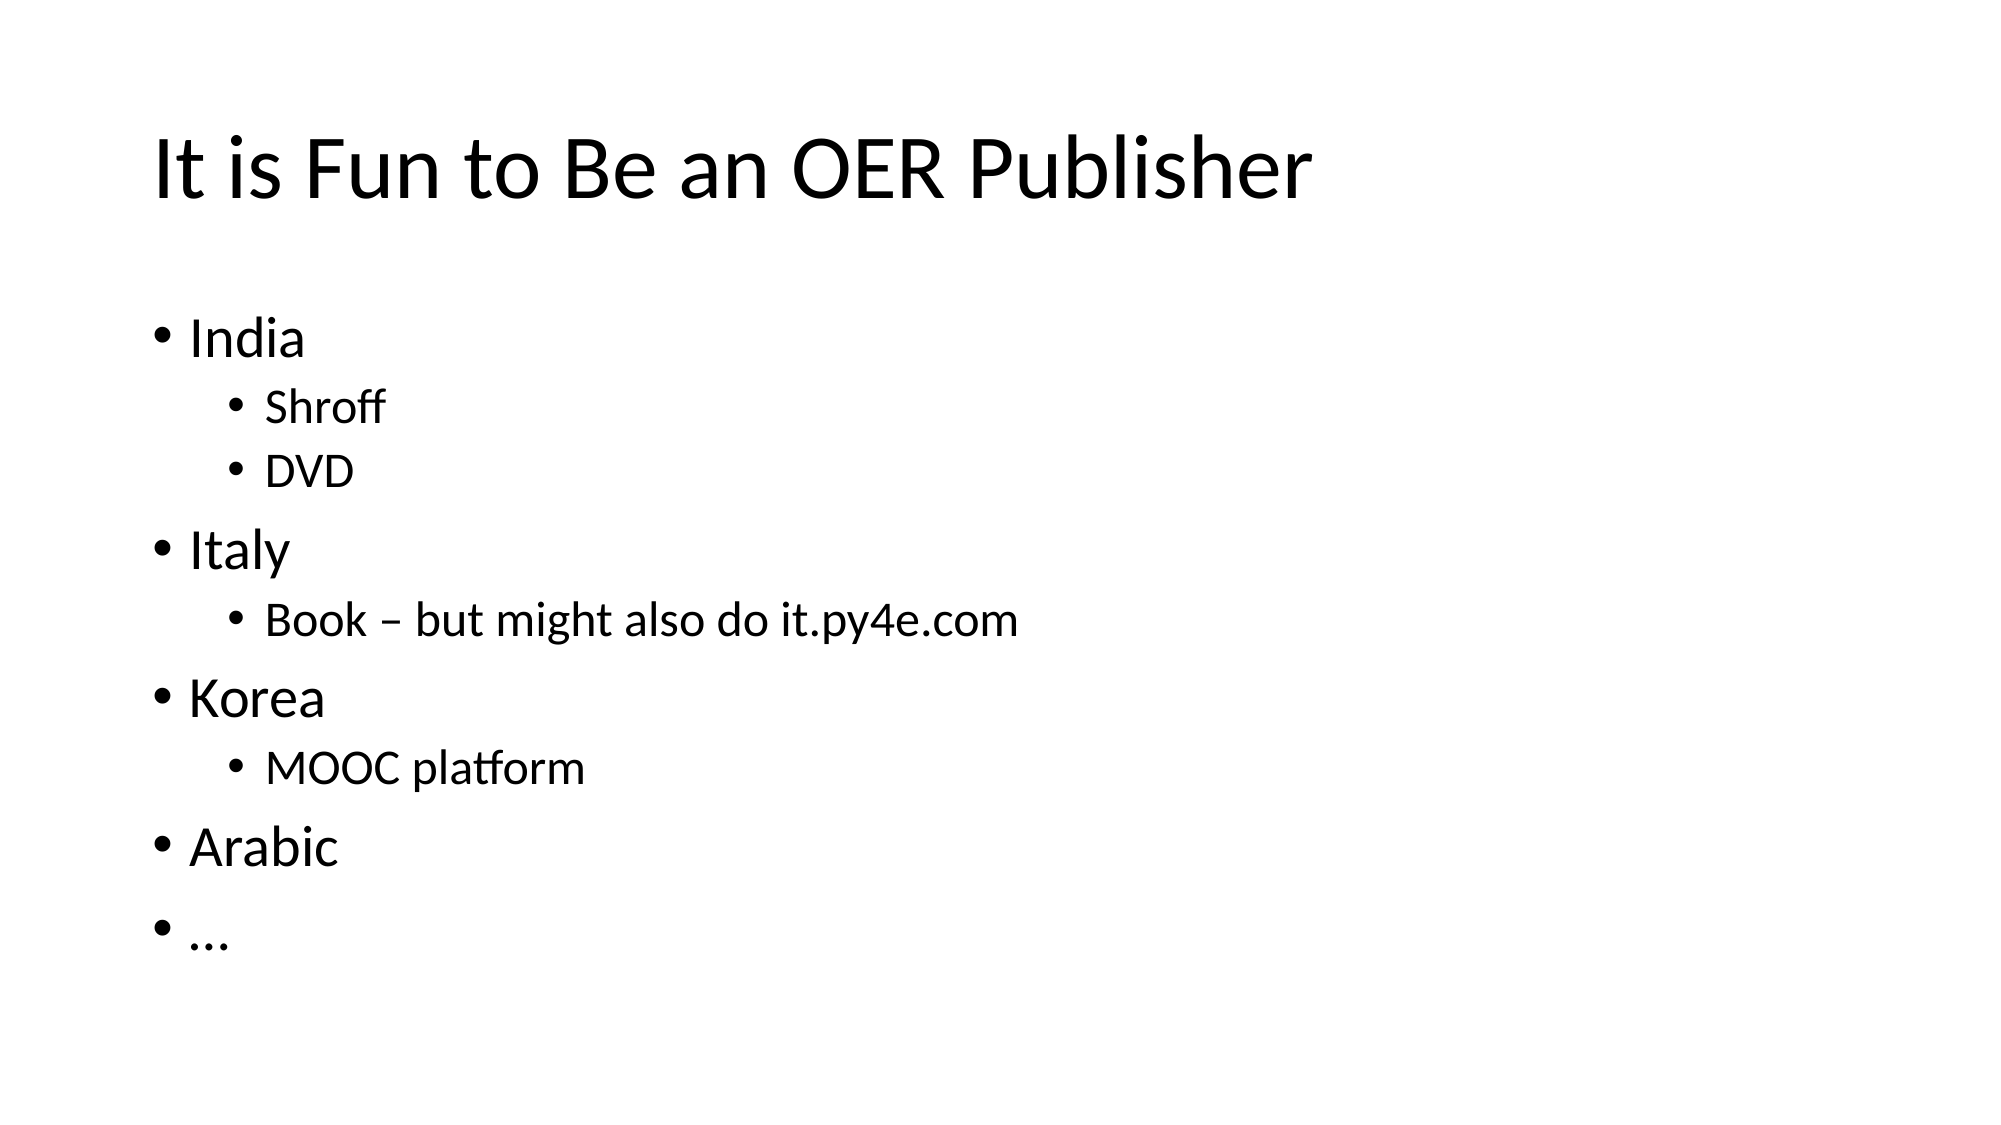

# It is Fun to Be an OER Publisher
India
Shroff
DVD
Italy
Book – but might also do it.py4e.com
Korea
MOOC platform
Arabic
…